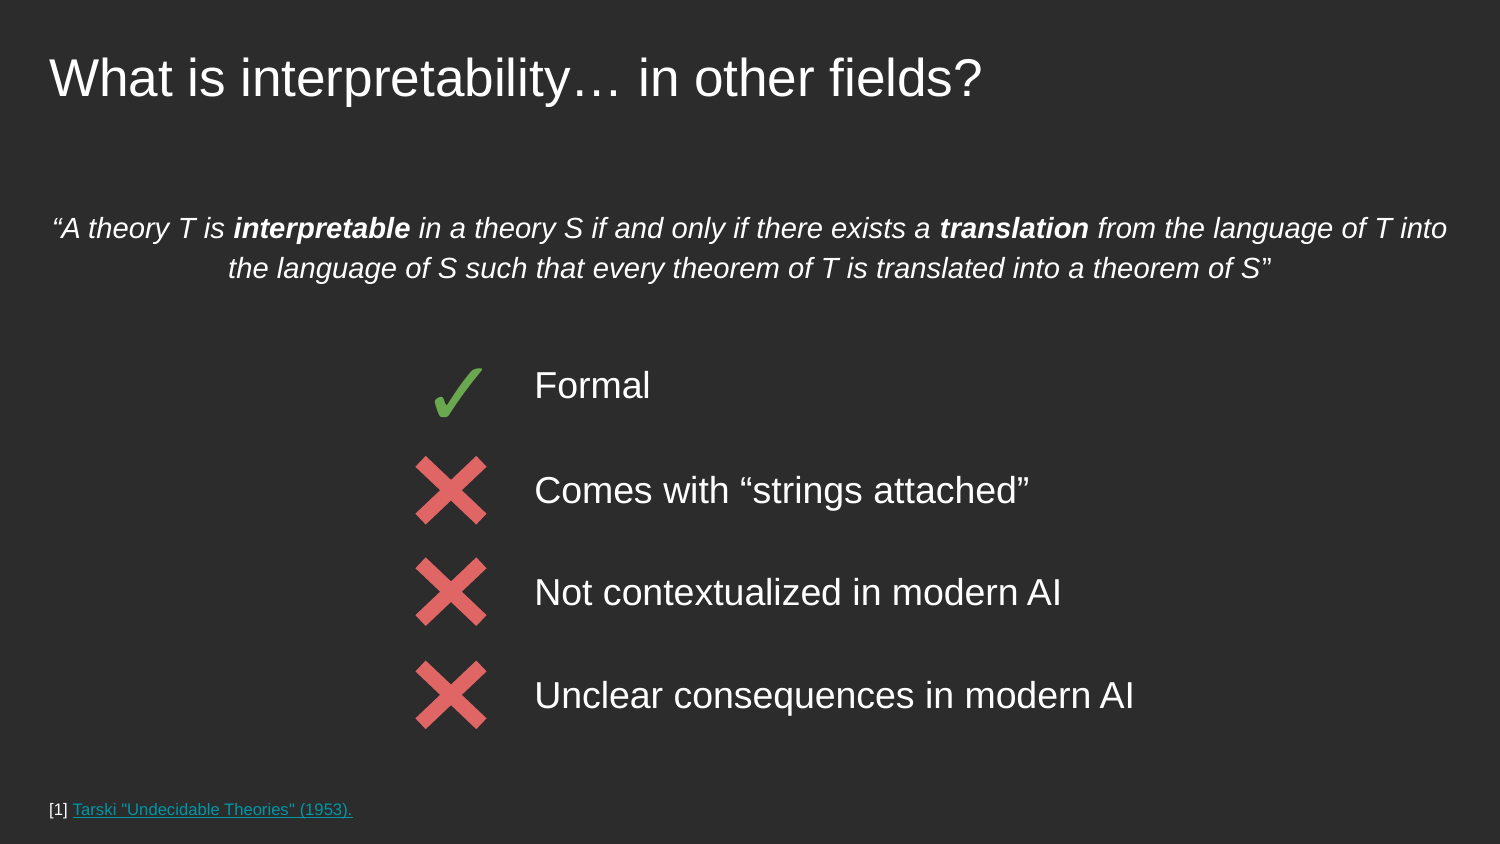

# What is interpretability… in other fields?
“A theory T is interpretable in a theory S if and only if there exists a translation from the language of T into the language of S such that every theorem of T is translated into a theorem of S”
✓
Formal

Comes with “strings attached”

Not contextualized in modern AI

Unclear consequences in modern AI

[1] Tarski "Undecidable Theories" (1953).